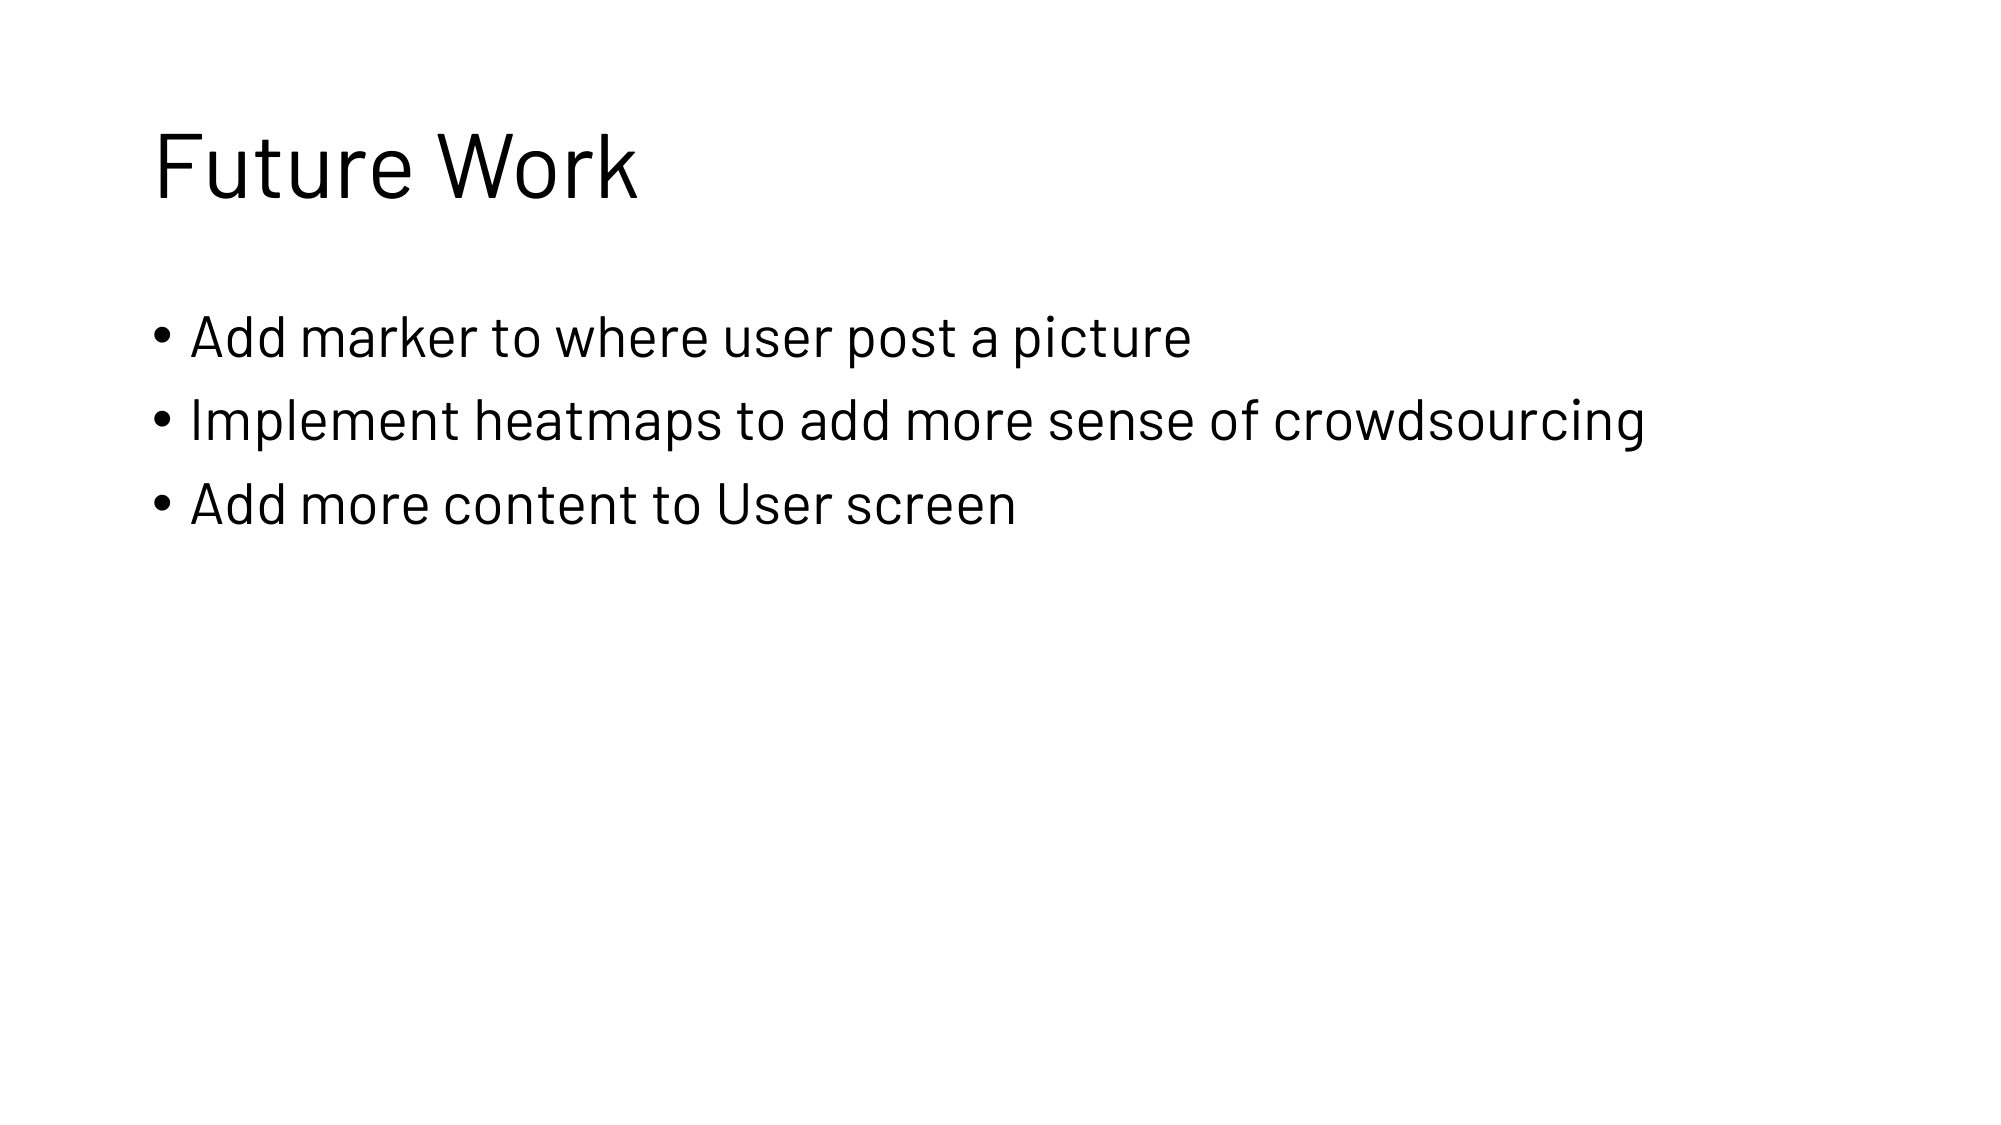

# Future Work
Add marker to where user post a picture
Implement heatmaps to add more sense of crowdsourcing
Add more content to User screen